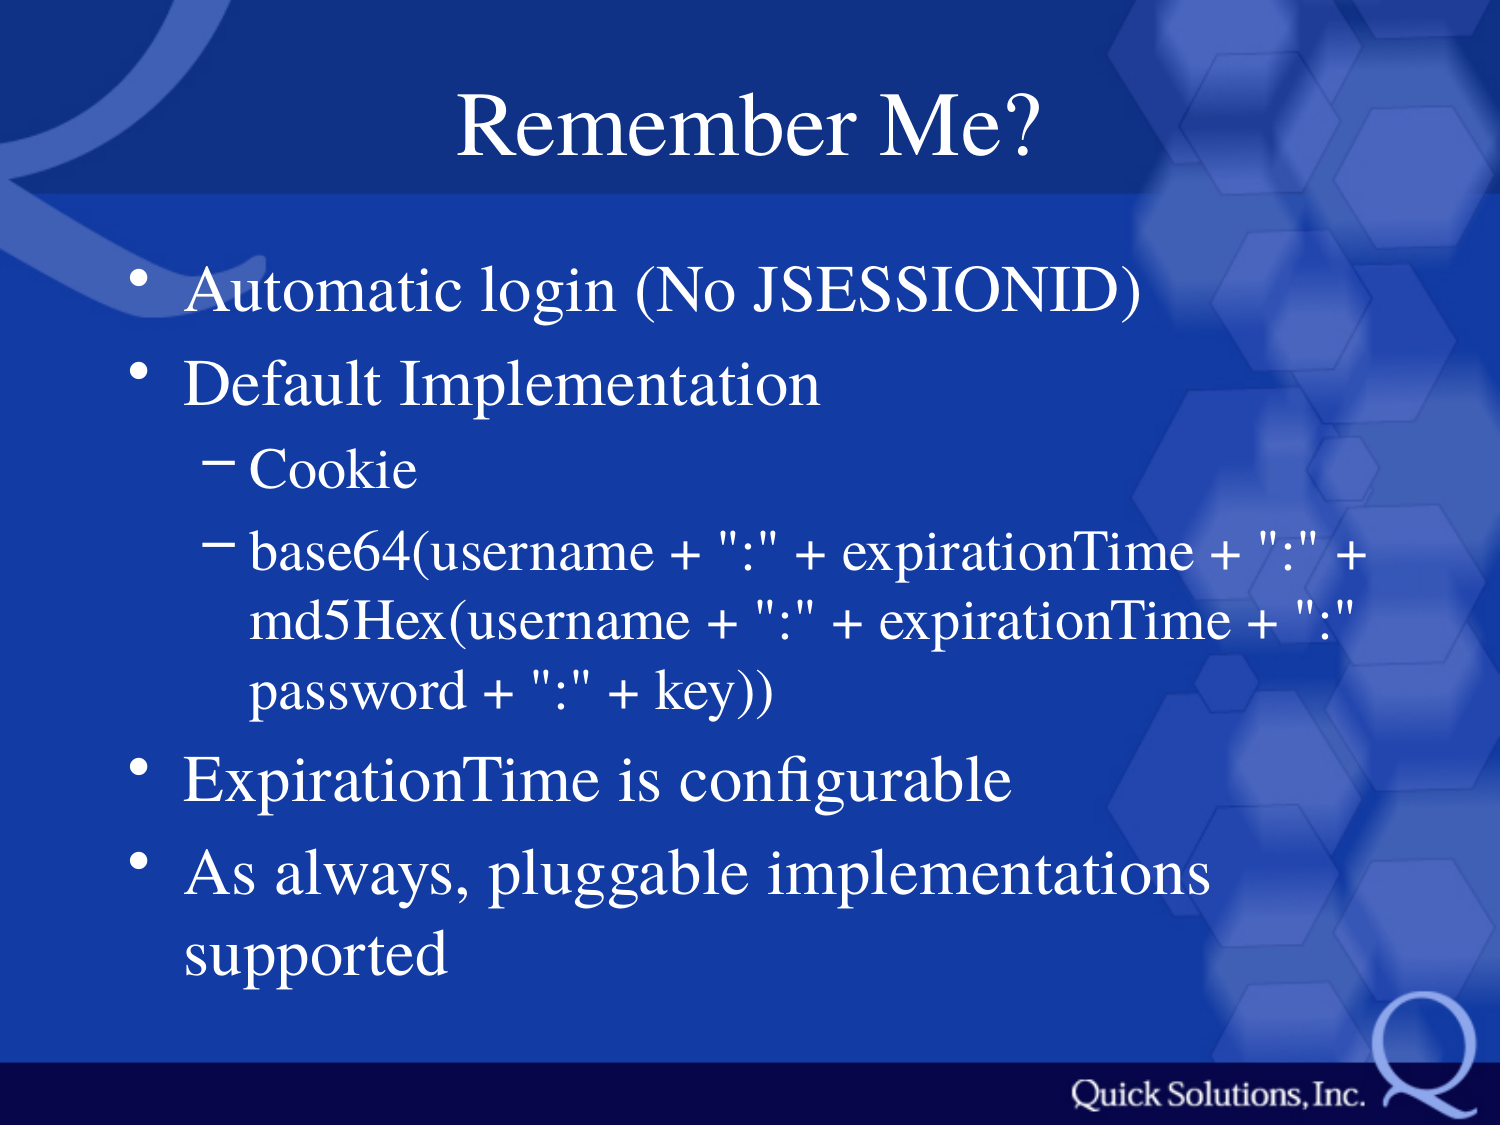

# Remember Me?
Automatic login (No JSESSIONID)
Default Implementation
Cookie
base64(username + ":" + expirationTime + ":" + md5Hex(username + ":" + expirationTime + ":" password + ":" + key))
ExpirationTime is configurable
As always, pluggable implementations supported